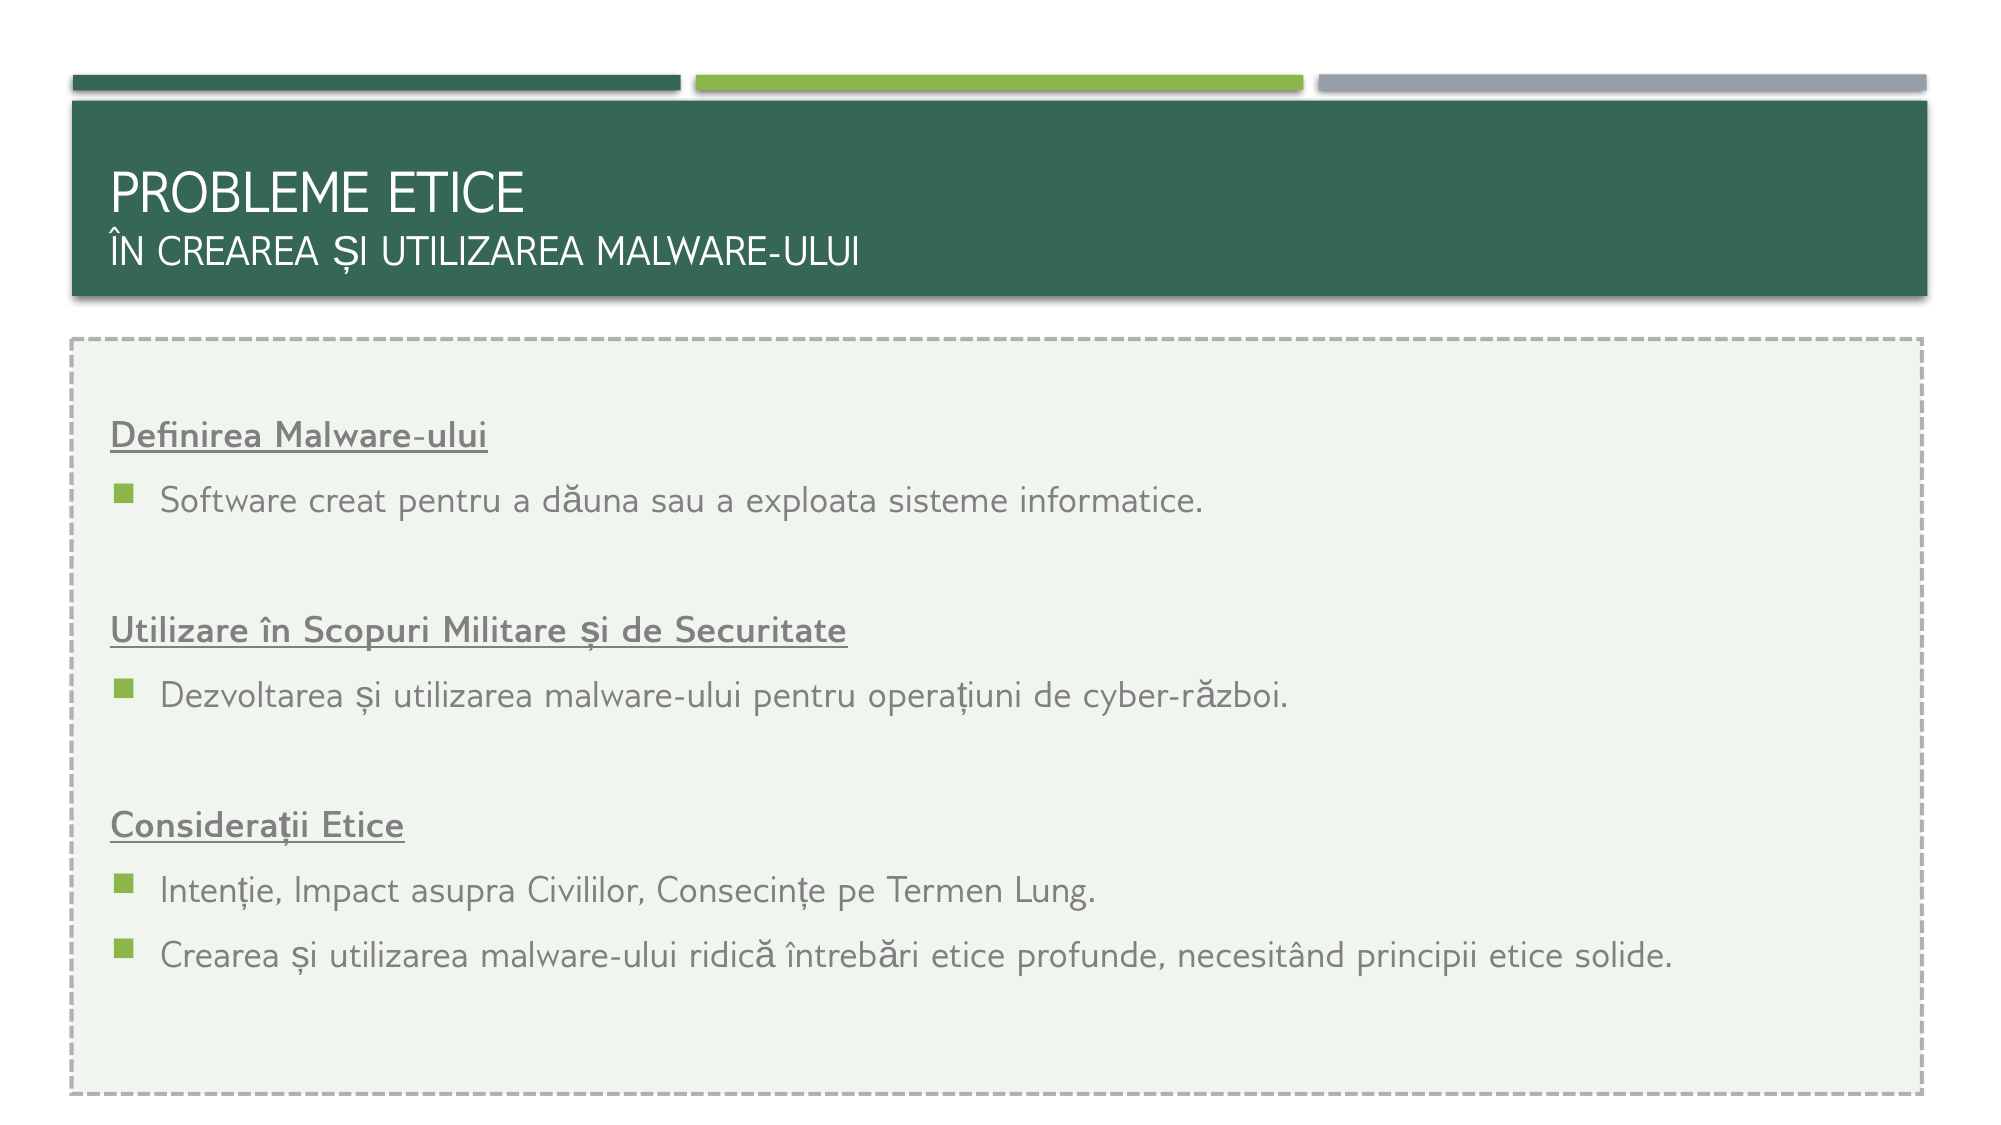

# Probleme Etice în Crearea și Utilizarea Malware-ului

Definirea Malware-ului
Software creat pentru a dăuna sau a exploata sisteme informatice.

Utilizare în Scopuri Militare și de Securitate
Dezvoltarea și utilizarea malware-ului pentru operațiuni de cyber-război.

Considerații Etice
Intenție, Impact asupra Civililor, Consecințe pe Termen Lung.
Crearea și utilizarea malware-ului ridică întrebări etice profunde, necesitând principii etice solide.